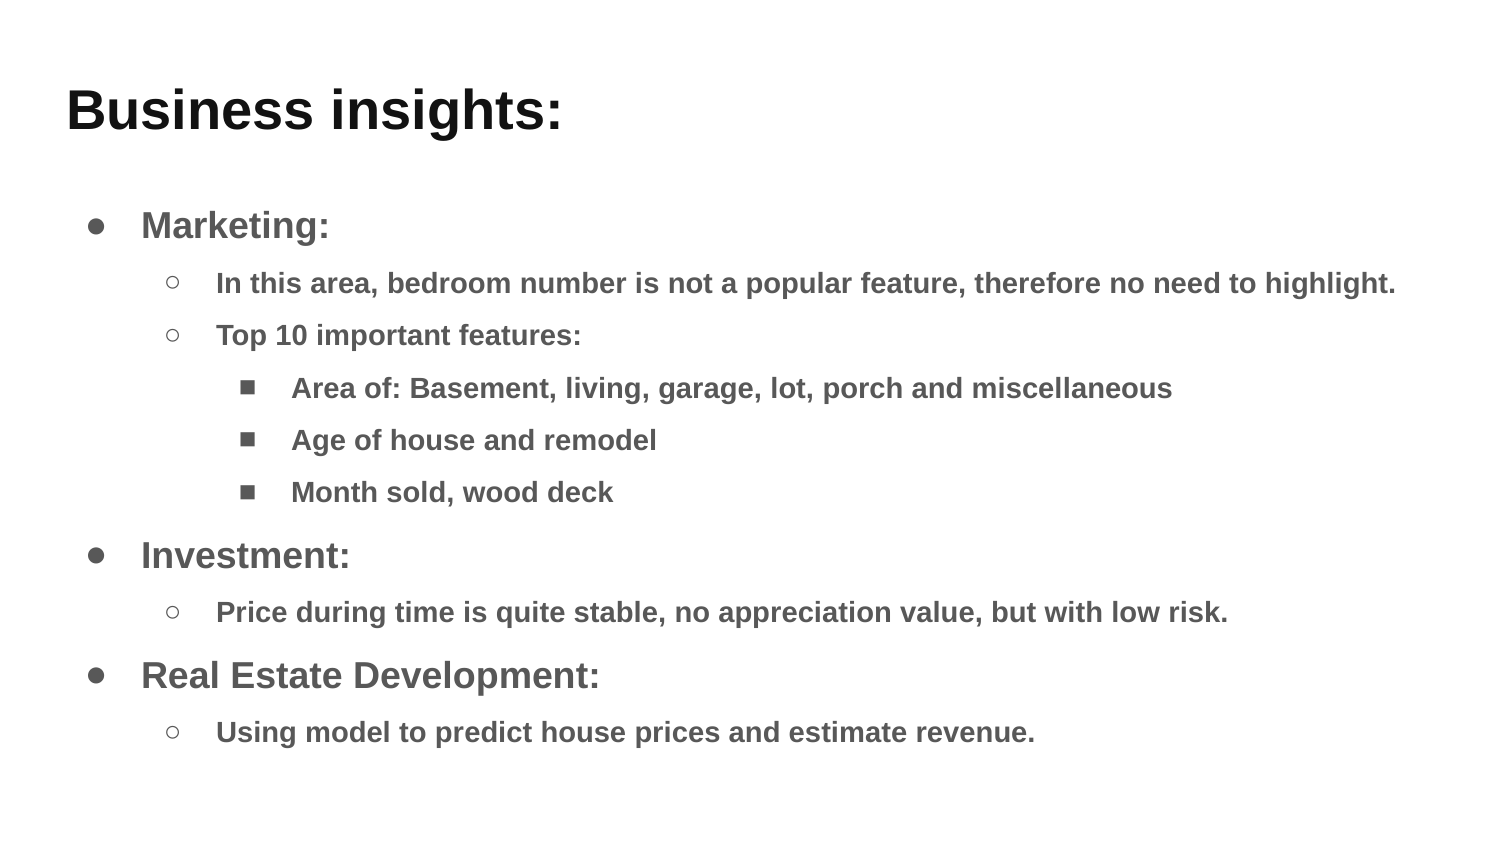

# Business insights:
Marketing:
In this area, bedroom number is not a popular feature, therefore no need to highlight.
Top 10 important features:
Area of: Basement, living, garage, lot, porch and miscellaneous
Age of house and remodel
Month sold, wood deck
Investment:
Price during time is quite stable, no appreciation value, but with low risk.
Real Estate Development:
Using model to predict house prices and estimate revenue.